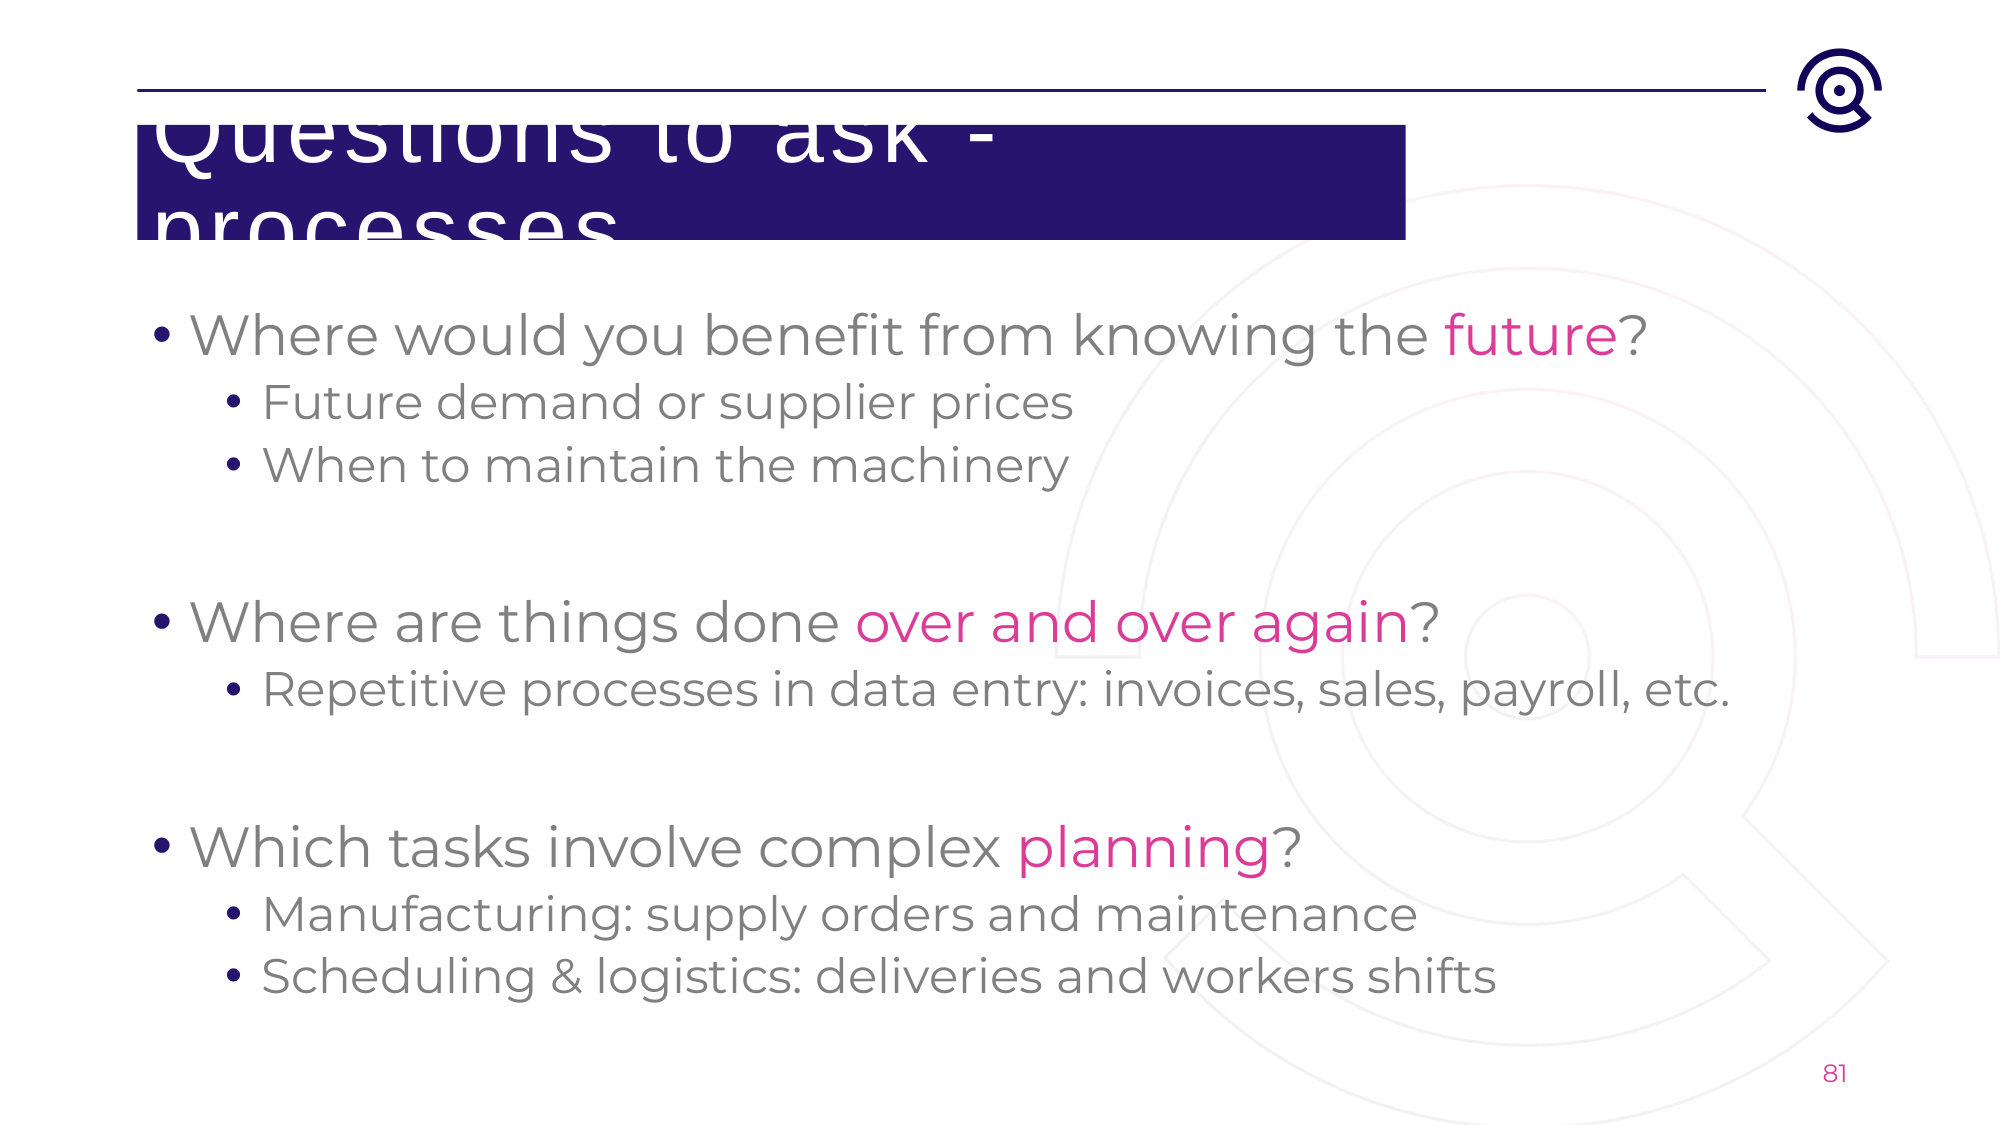

# Questions to ask - processes
Where would you benefit from knowing the future?
Future demand or supplier prices
When to maintain the machinery

Where are things done over and over again?
Repetitive processes in data entry: invoices, sales, payroll, etc.

Which tasks involve complex planning?
Manufacturing: supply orders and maintenance
Scheduling & logistics: deliveries and workers shifts
81